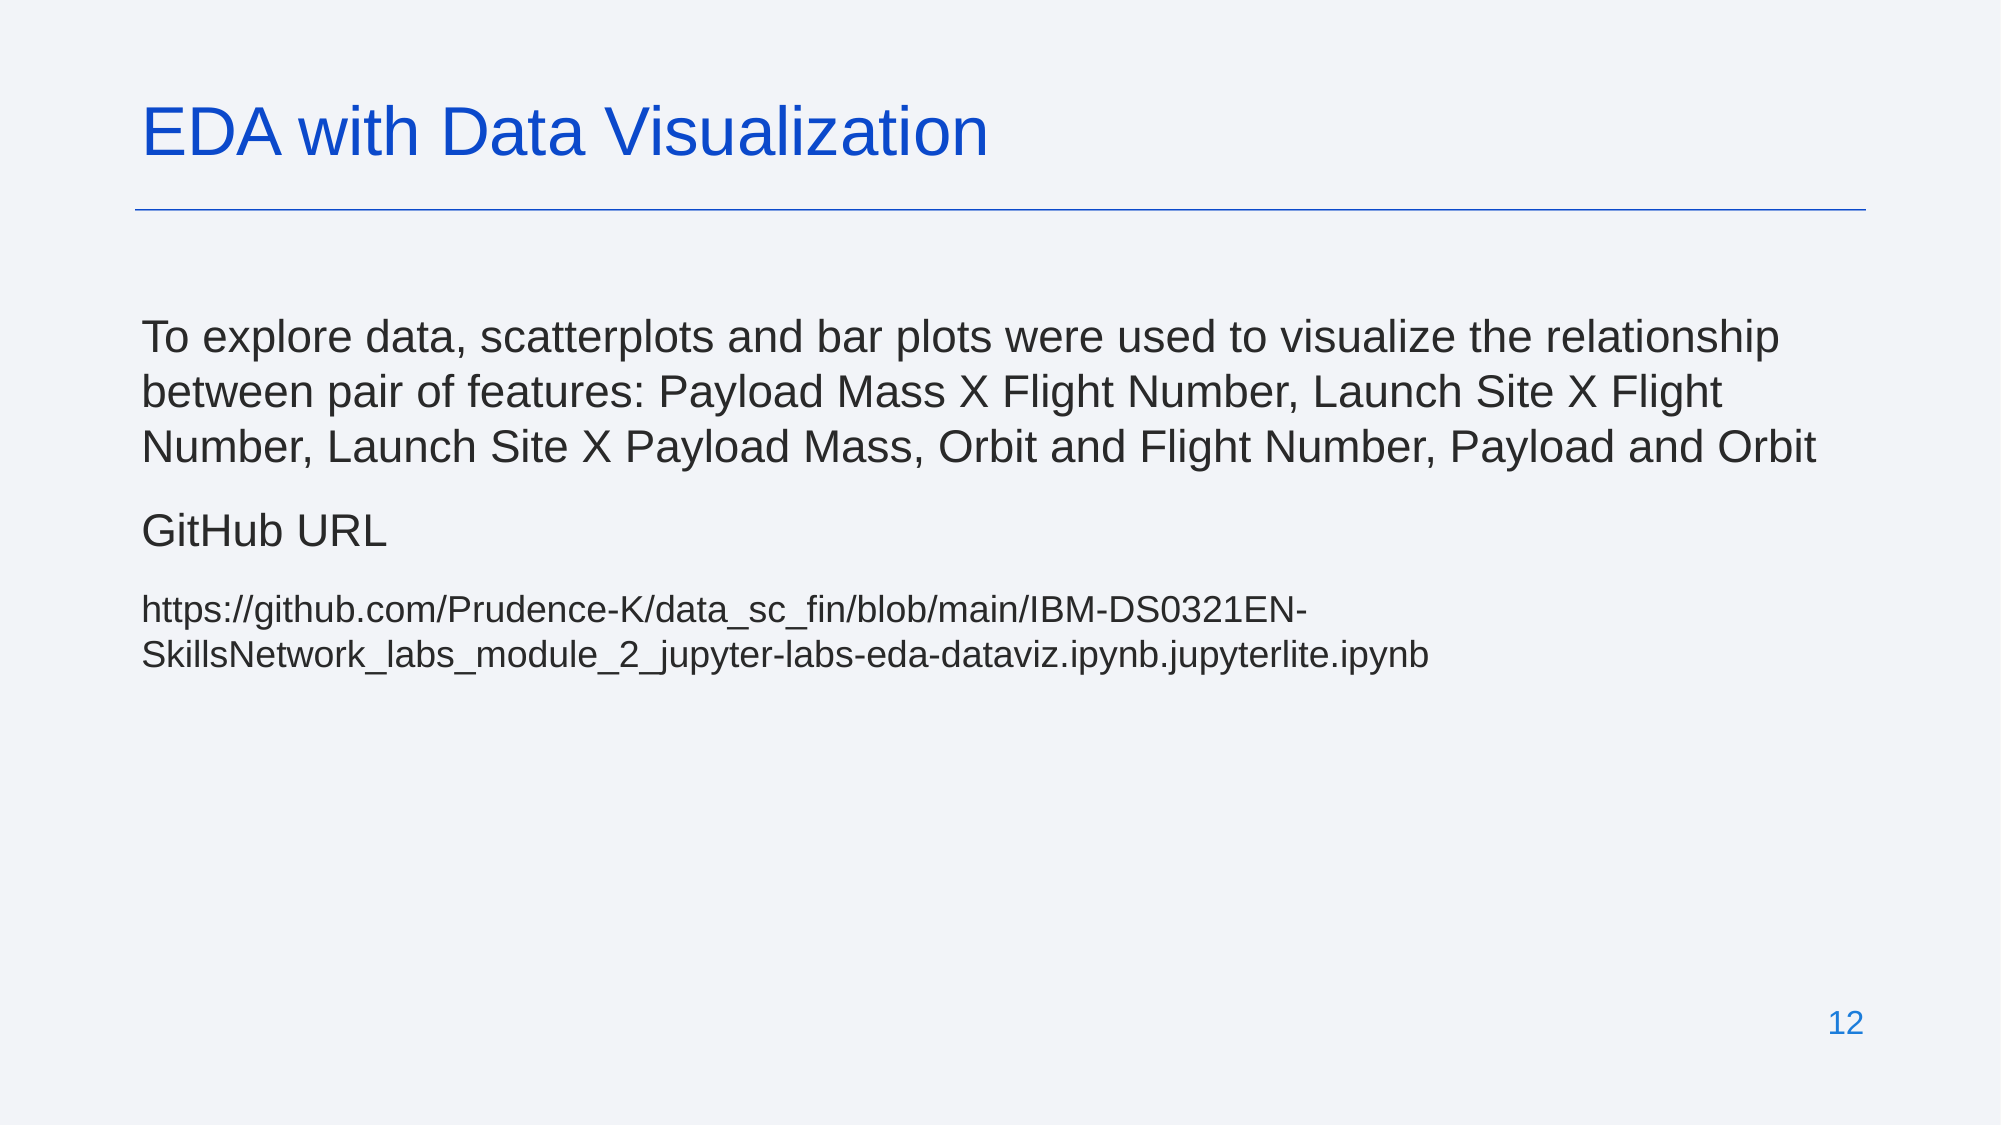

EDA with Data Visualization
To explore data, scatterplots and bar plots were used to visualize the relationship between pair of features: Payload Mass X Flight Number, Launch Site X Flight Number, Launch Site X Payload Mass, Orbit and Flight Number, Payload and Orbit
GitHub URL
https://github.com/Prudence-K/data_sc_fin/blob/main/IBM-DS0321EN-SkillsNetwork_labs_module_2_jupyter-labs-eda-dataviz.ipynb.jupyterlite.ipynb

12